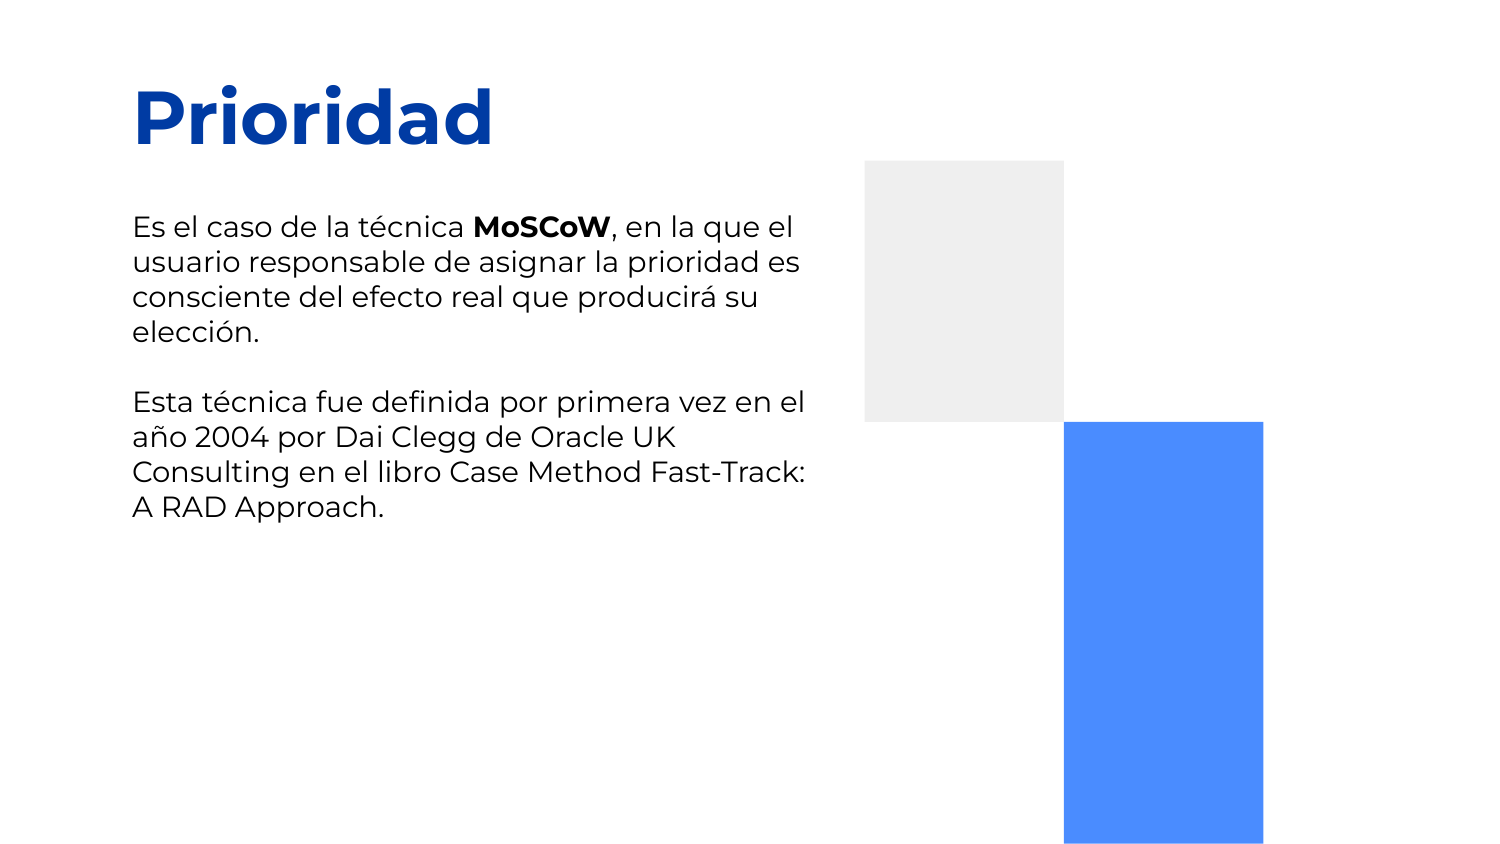

# Prioridad
Es el caso de la técnica MoSCoW, en la que el usuario responsable de asignar la prioridad es consciente del efecto real que producirá su elección.

Esta técnica fue definida por primera vez en el año 2004 por Dai Clegg de Oracle UK Consulting en el libro Case Method Fast-Track: A RAD Approach.